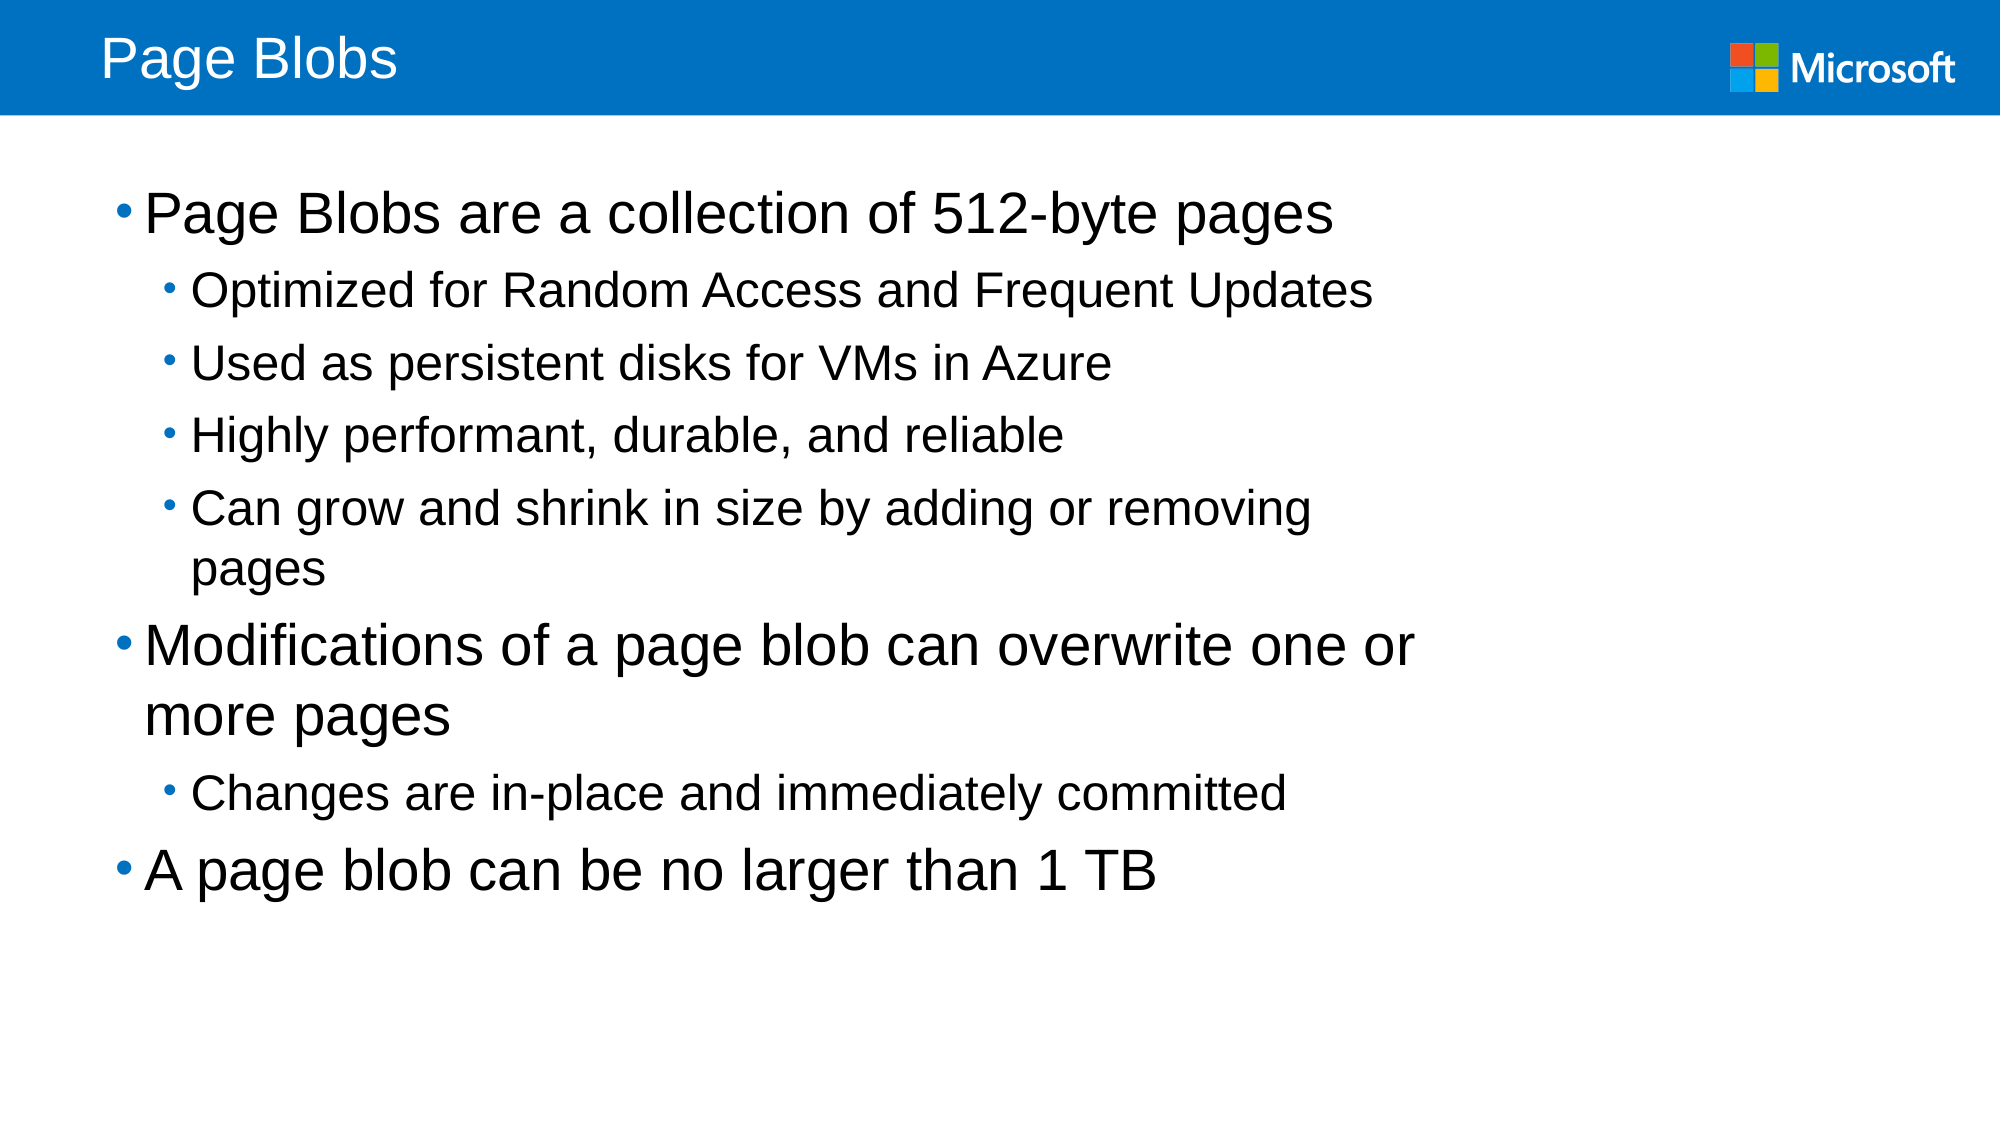

# Page Blobs
Page Blobs are a collection of 512-byte pages
Optimized for Random Access and Frequent Updates
Used as persistent disks for VMs in Azure
Highly performant, durable, and reliable
Can grow and shrink in size by adding or removing pages
Modifications of a page blob can overwrite one or more pages
Changes are in-place and immediately committed
A page blob can be no larger than 1 TB